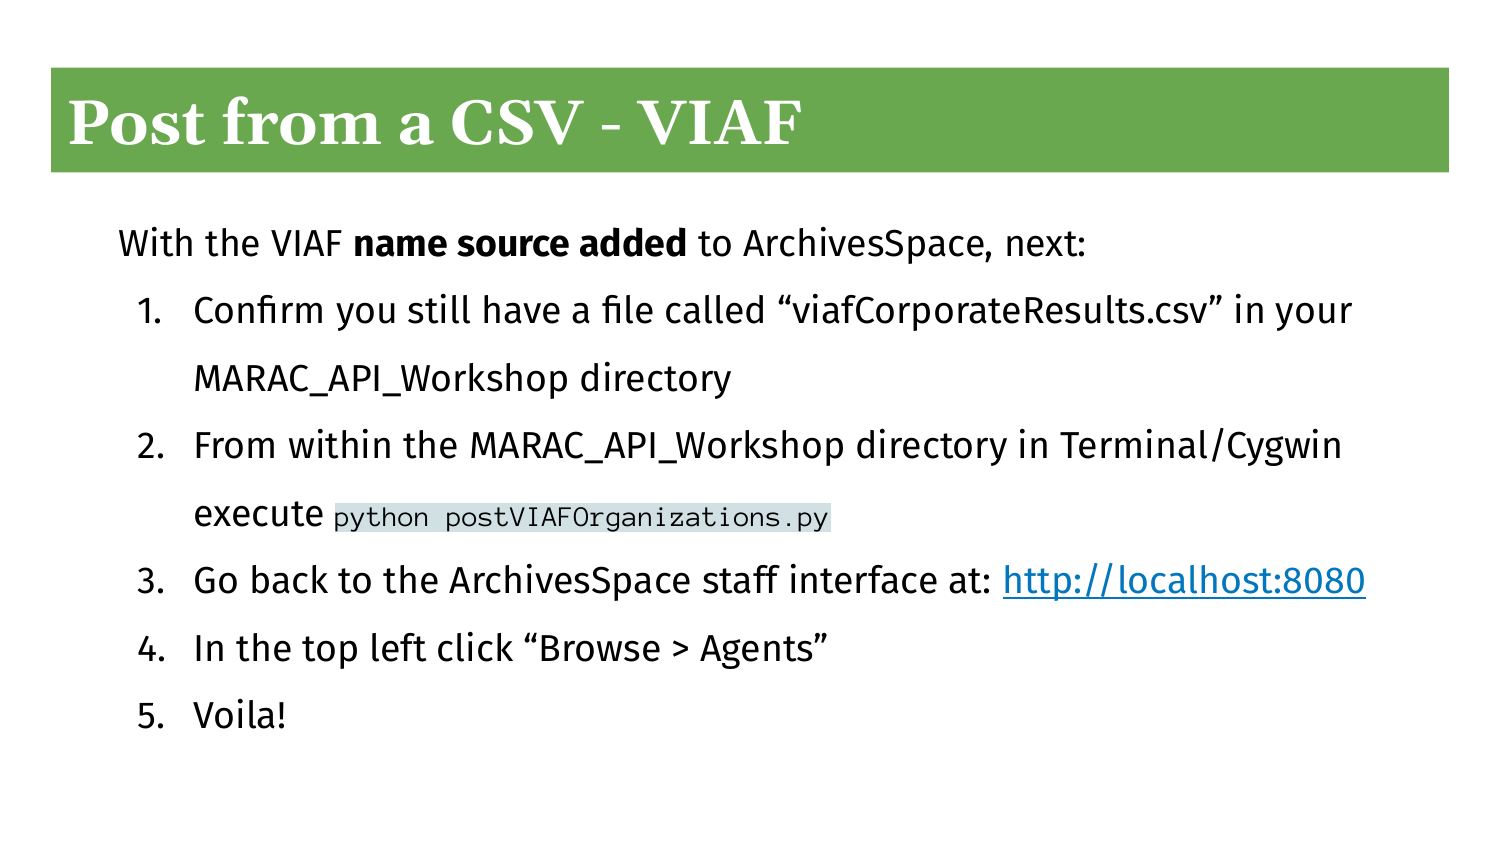

# Post from a CSV - VIAF
With the VIAF name source added to ArchivesSpace, next:
Confirm you still have a file called “viafCorporateResults.csv” in your MARAC_API_Workshop directory
From within the MARAC_API_Workshop directory in Terminal/Cygwin execute python postVIAFOrganizations.py
Go back to the ArchivesSpace staff interface at: http://localhost:8080
In the top left click “Browse > Agents”
Voila!